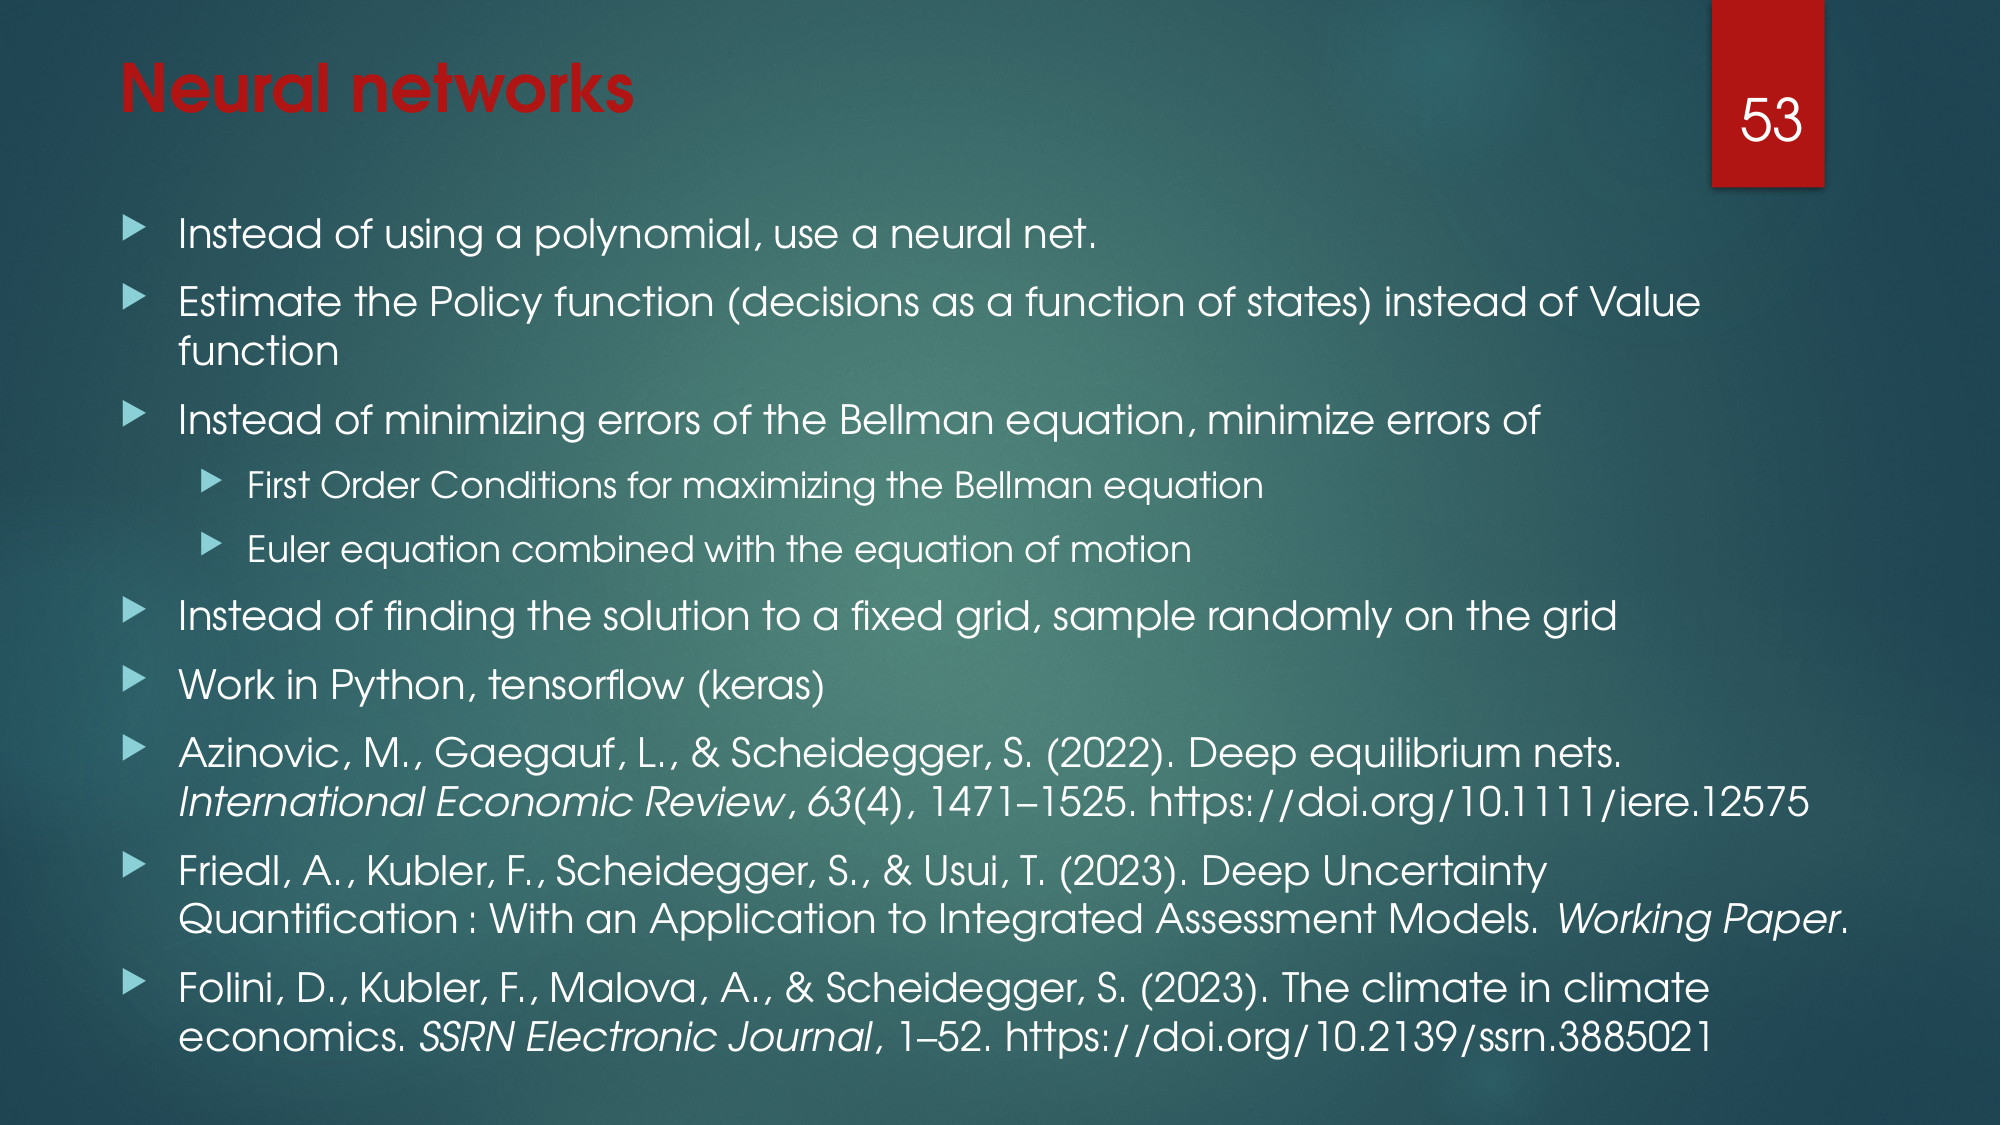

53
# Neural networks
Instead of using a polynomial, use a neural net.
Estimate the Policy function (decisions as a function of states) instead of Value function
Instead of minimizing errors of the Bellman equation, minimize errors of
First Order Conditions for maximizing the Bellman equation
Euler equation combined with the equation of motion
Instead of finding the solution to a fixed grid, sample randomly on the grid
Work in Python, tensorflow (keras)
Azinovic, M., Gaegauf, L., & Scheidegger, S. (2022). Deep equilibrium nets. International Economic Review, 63(4), 1471–1525. https://doi.org/10.1111/iere.12575
Friedl, A., Kubler, F., Scheidegger, S., & Usui, T. (2023). Deep Uncertainty Quantification : With an Application to Integrated Assessment Models. Working Paper.
Folini, D., Kubler, F., Malova, A., & Scheidegger, S. (2023). The climate in climate economics. SSRN Electronic Journal, 1–52. https://doi.org/10.2139/ssrn.3885021